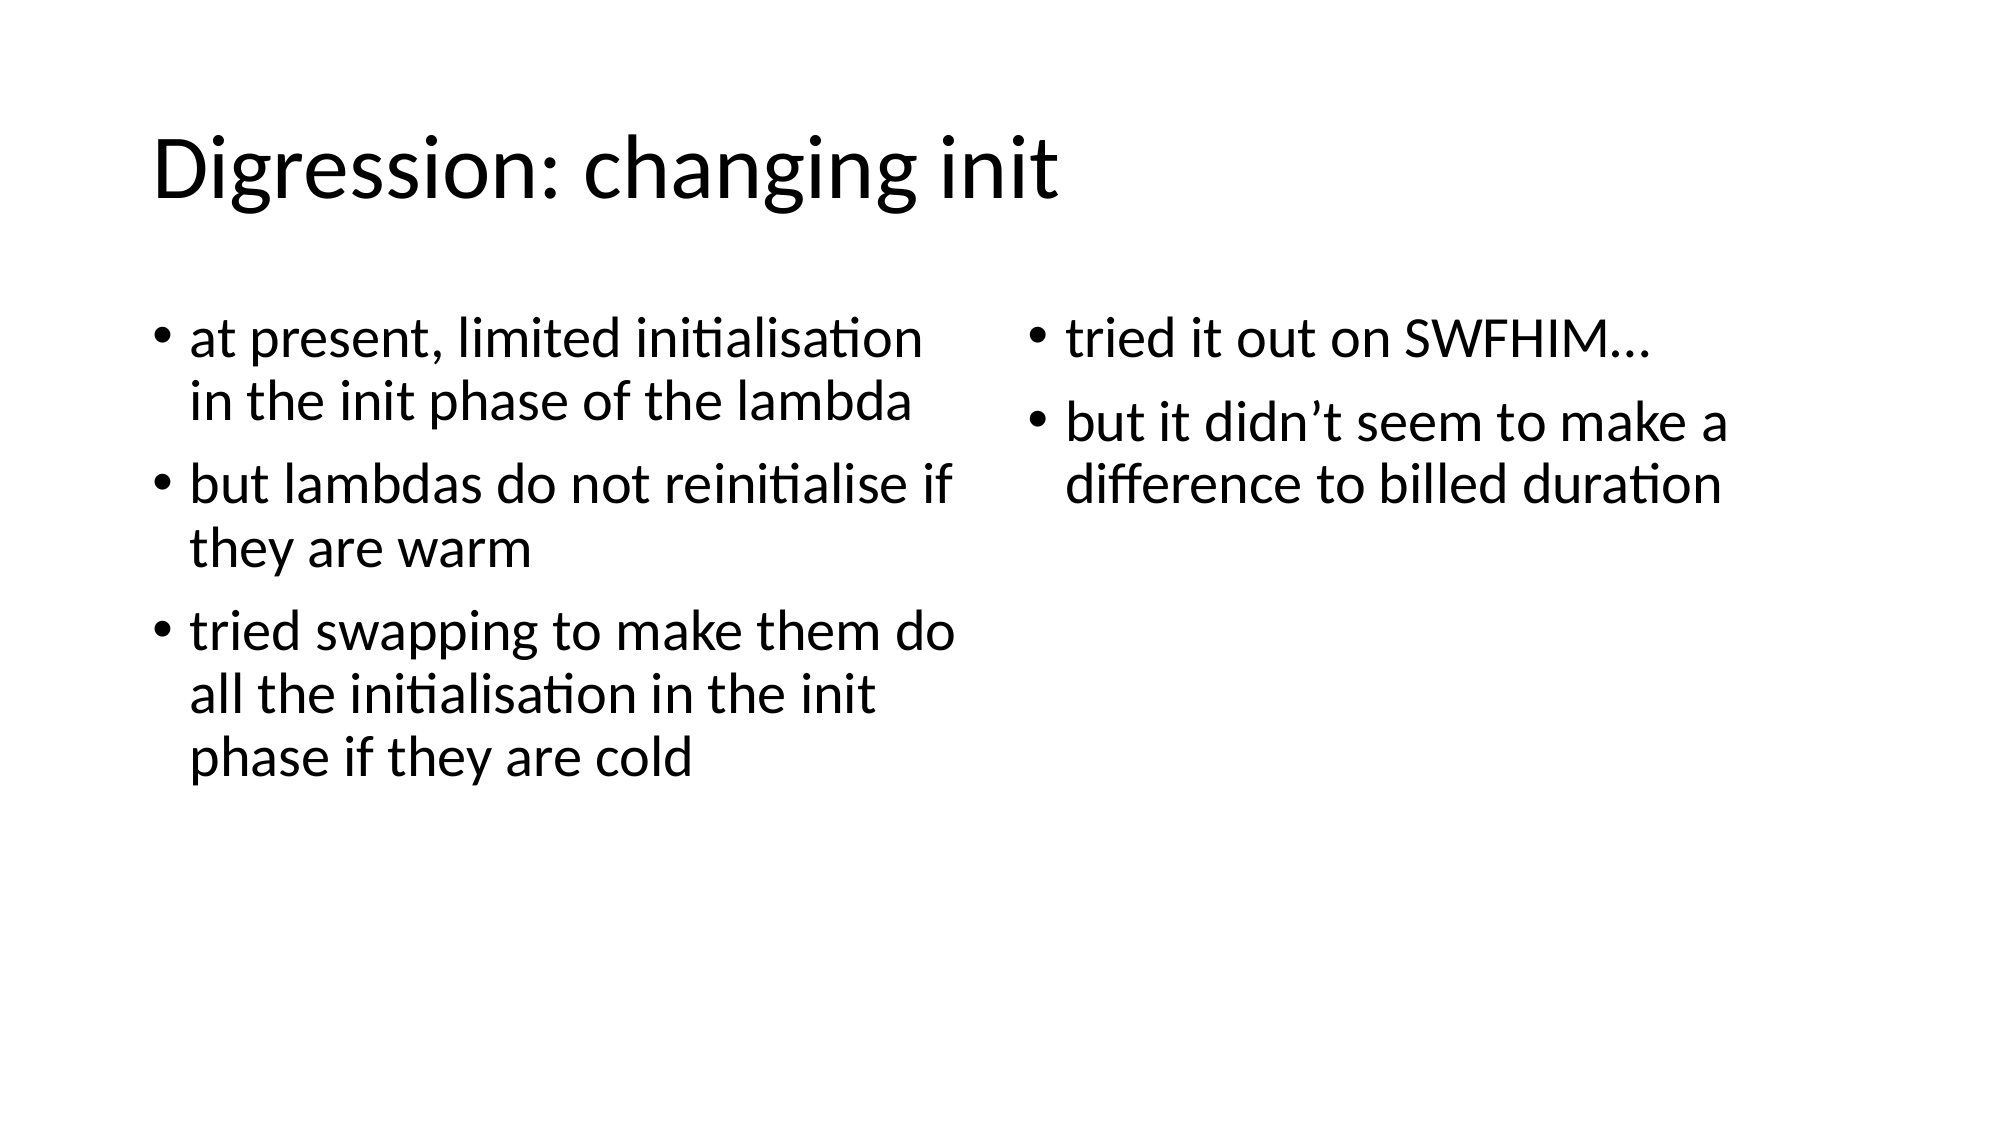

# Digression: changing init
at present, limited initialisation in the init phase of the lambda
but lambdas do not reinitialise if they are warm
tried swapping to make them do all the initialisation in the init phase if they are cold
tried it out on SWFHIM…
but it didn’t seem to make a difference to billed duration